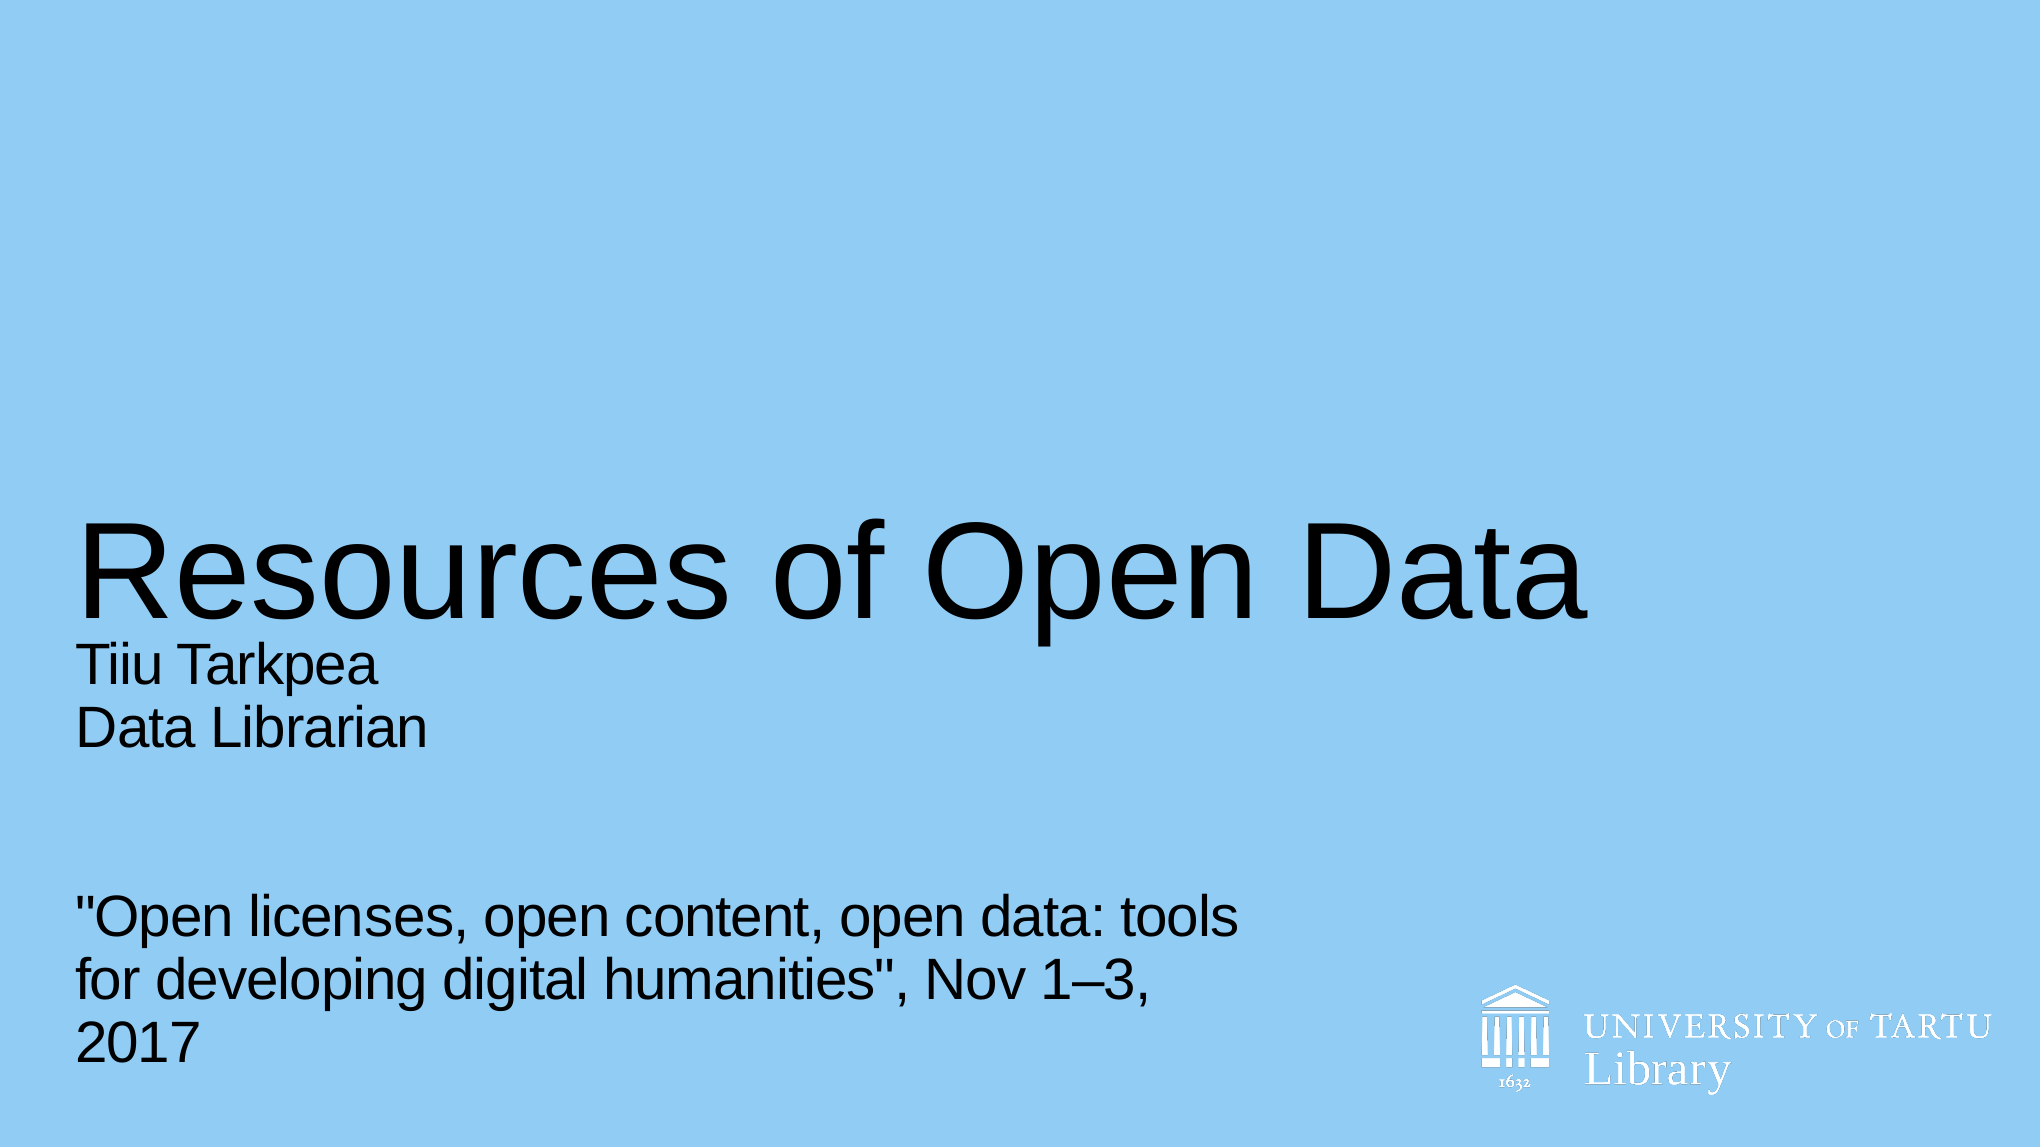

# Resources of Open Data
Tiiu Tarkpea
Data Librarian

"Open licenses, open content, open data: tools for developing digital humanities", Nov 1–3, 2017